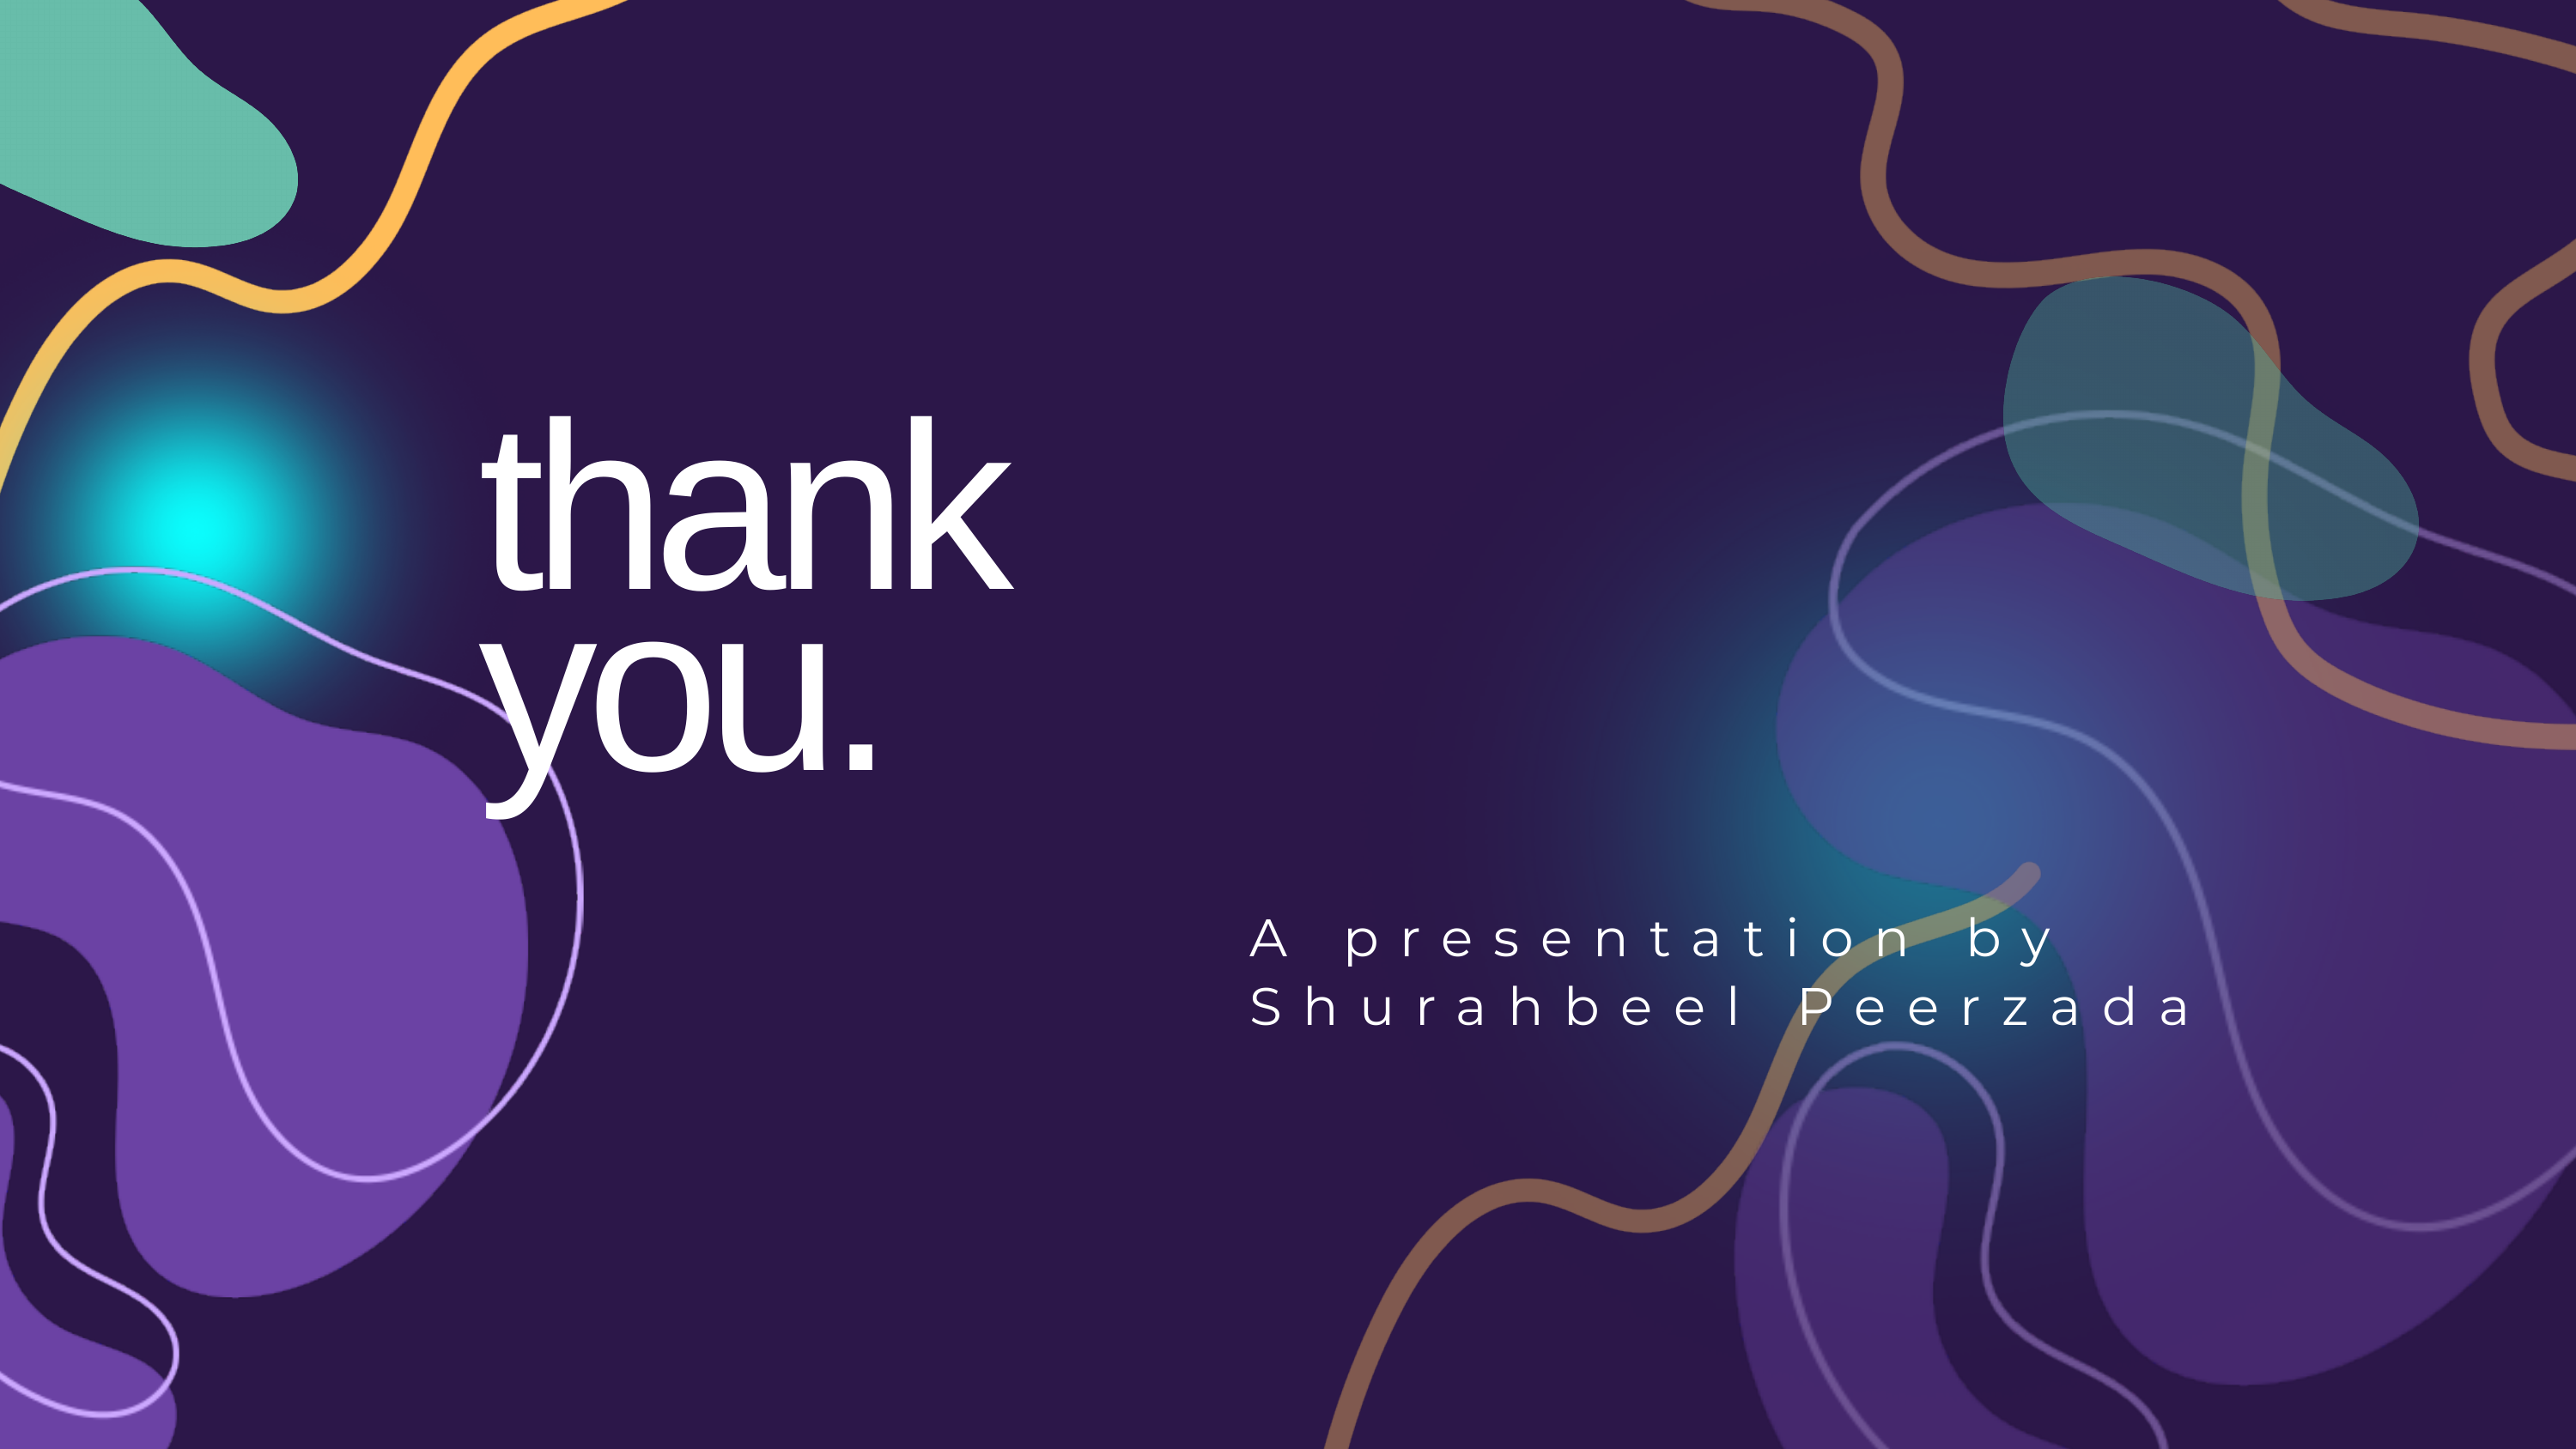

thank you.

A presentation by Shurahbeel Peerzada